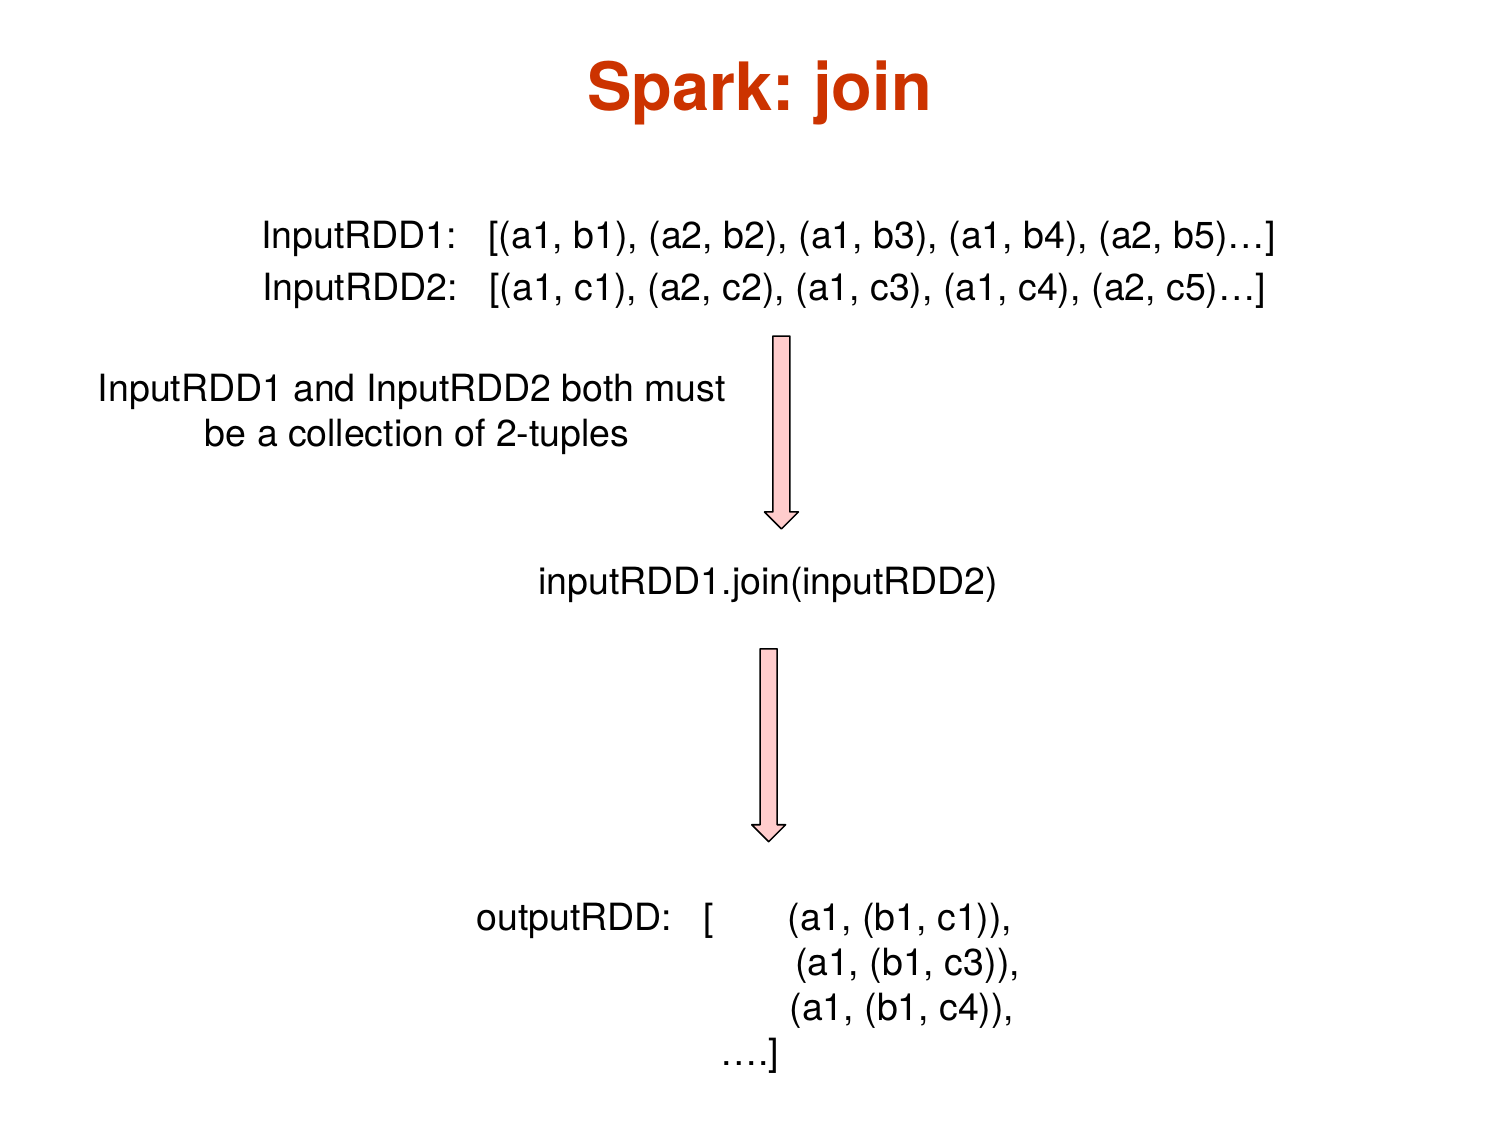

# Spark: join
InputRDD1:   [(a1, b1), (a2, b2), (a1, b3), (a1, b4), (a2, b5)…]
InputRDD2:   [(a1, c1), (a2, c2), (a1, c3), (a1, c4), (a2, c5)…]

InputRDD1 and InputRDD2 both must
be a collection of 2-tuples
inputRDD1.join(inputRDD2)

outputRDD:   [       (a1, (b1, c1)),
                               (a1, (b1, c3)),
                              (a1, (b1, c4)),
….]